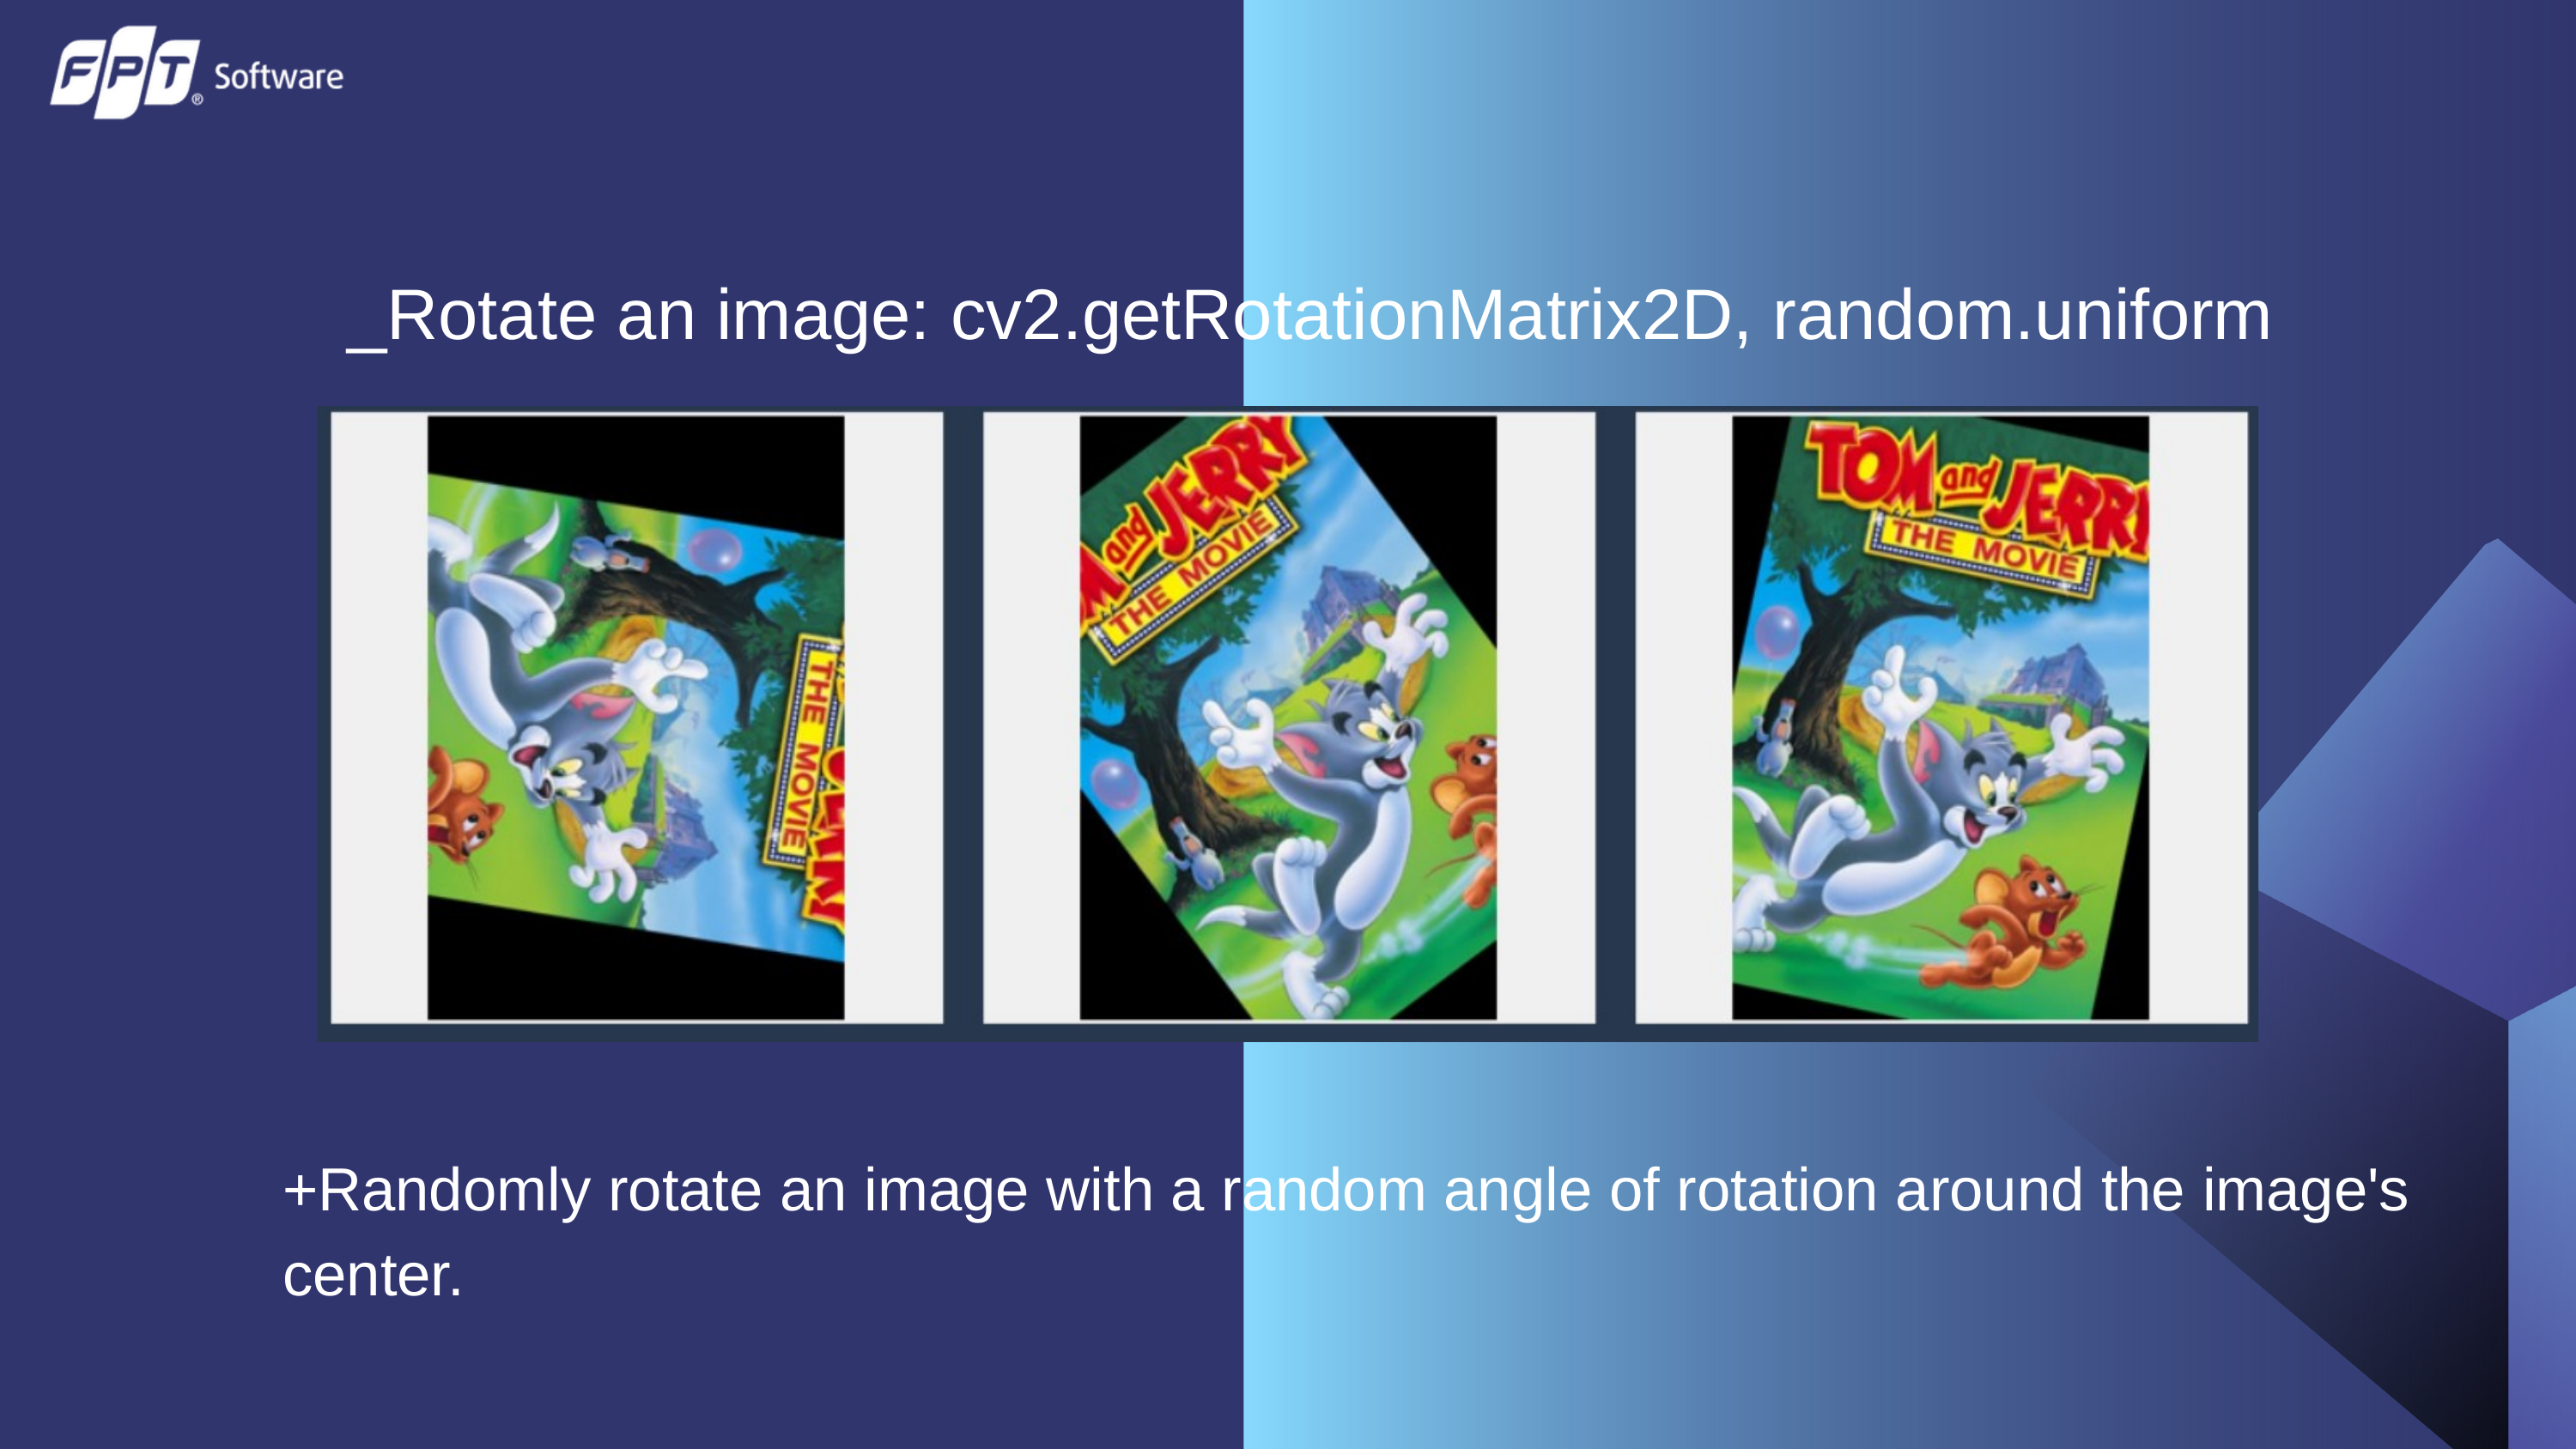

_Rotate an image: cv2.getRotationMatrix2D, random.uniform

+Randomly rotate an image with a random angle of rotation around the image's center.